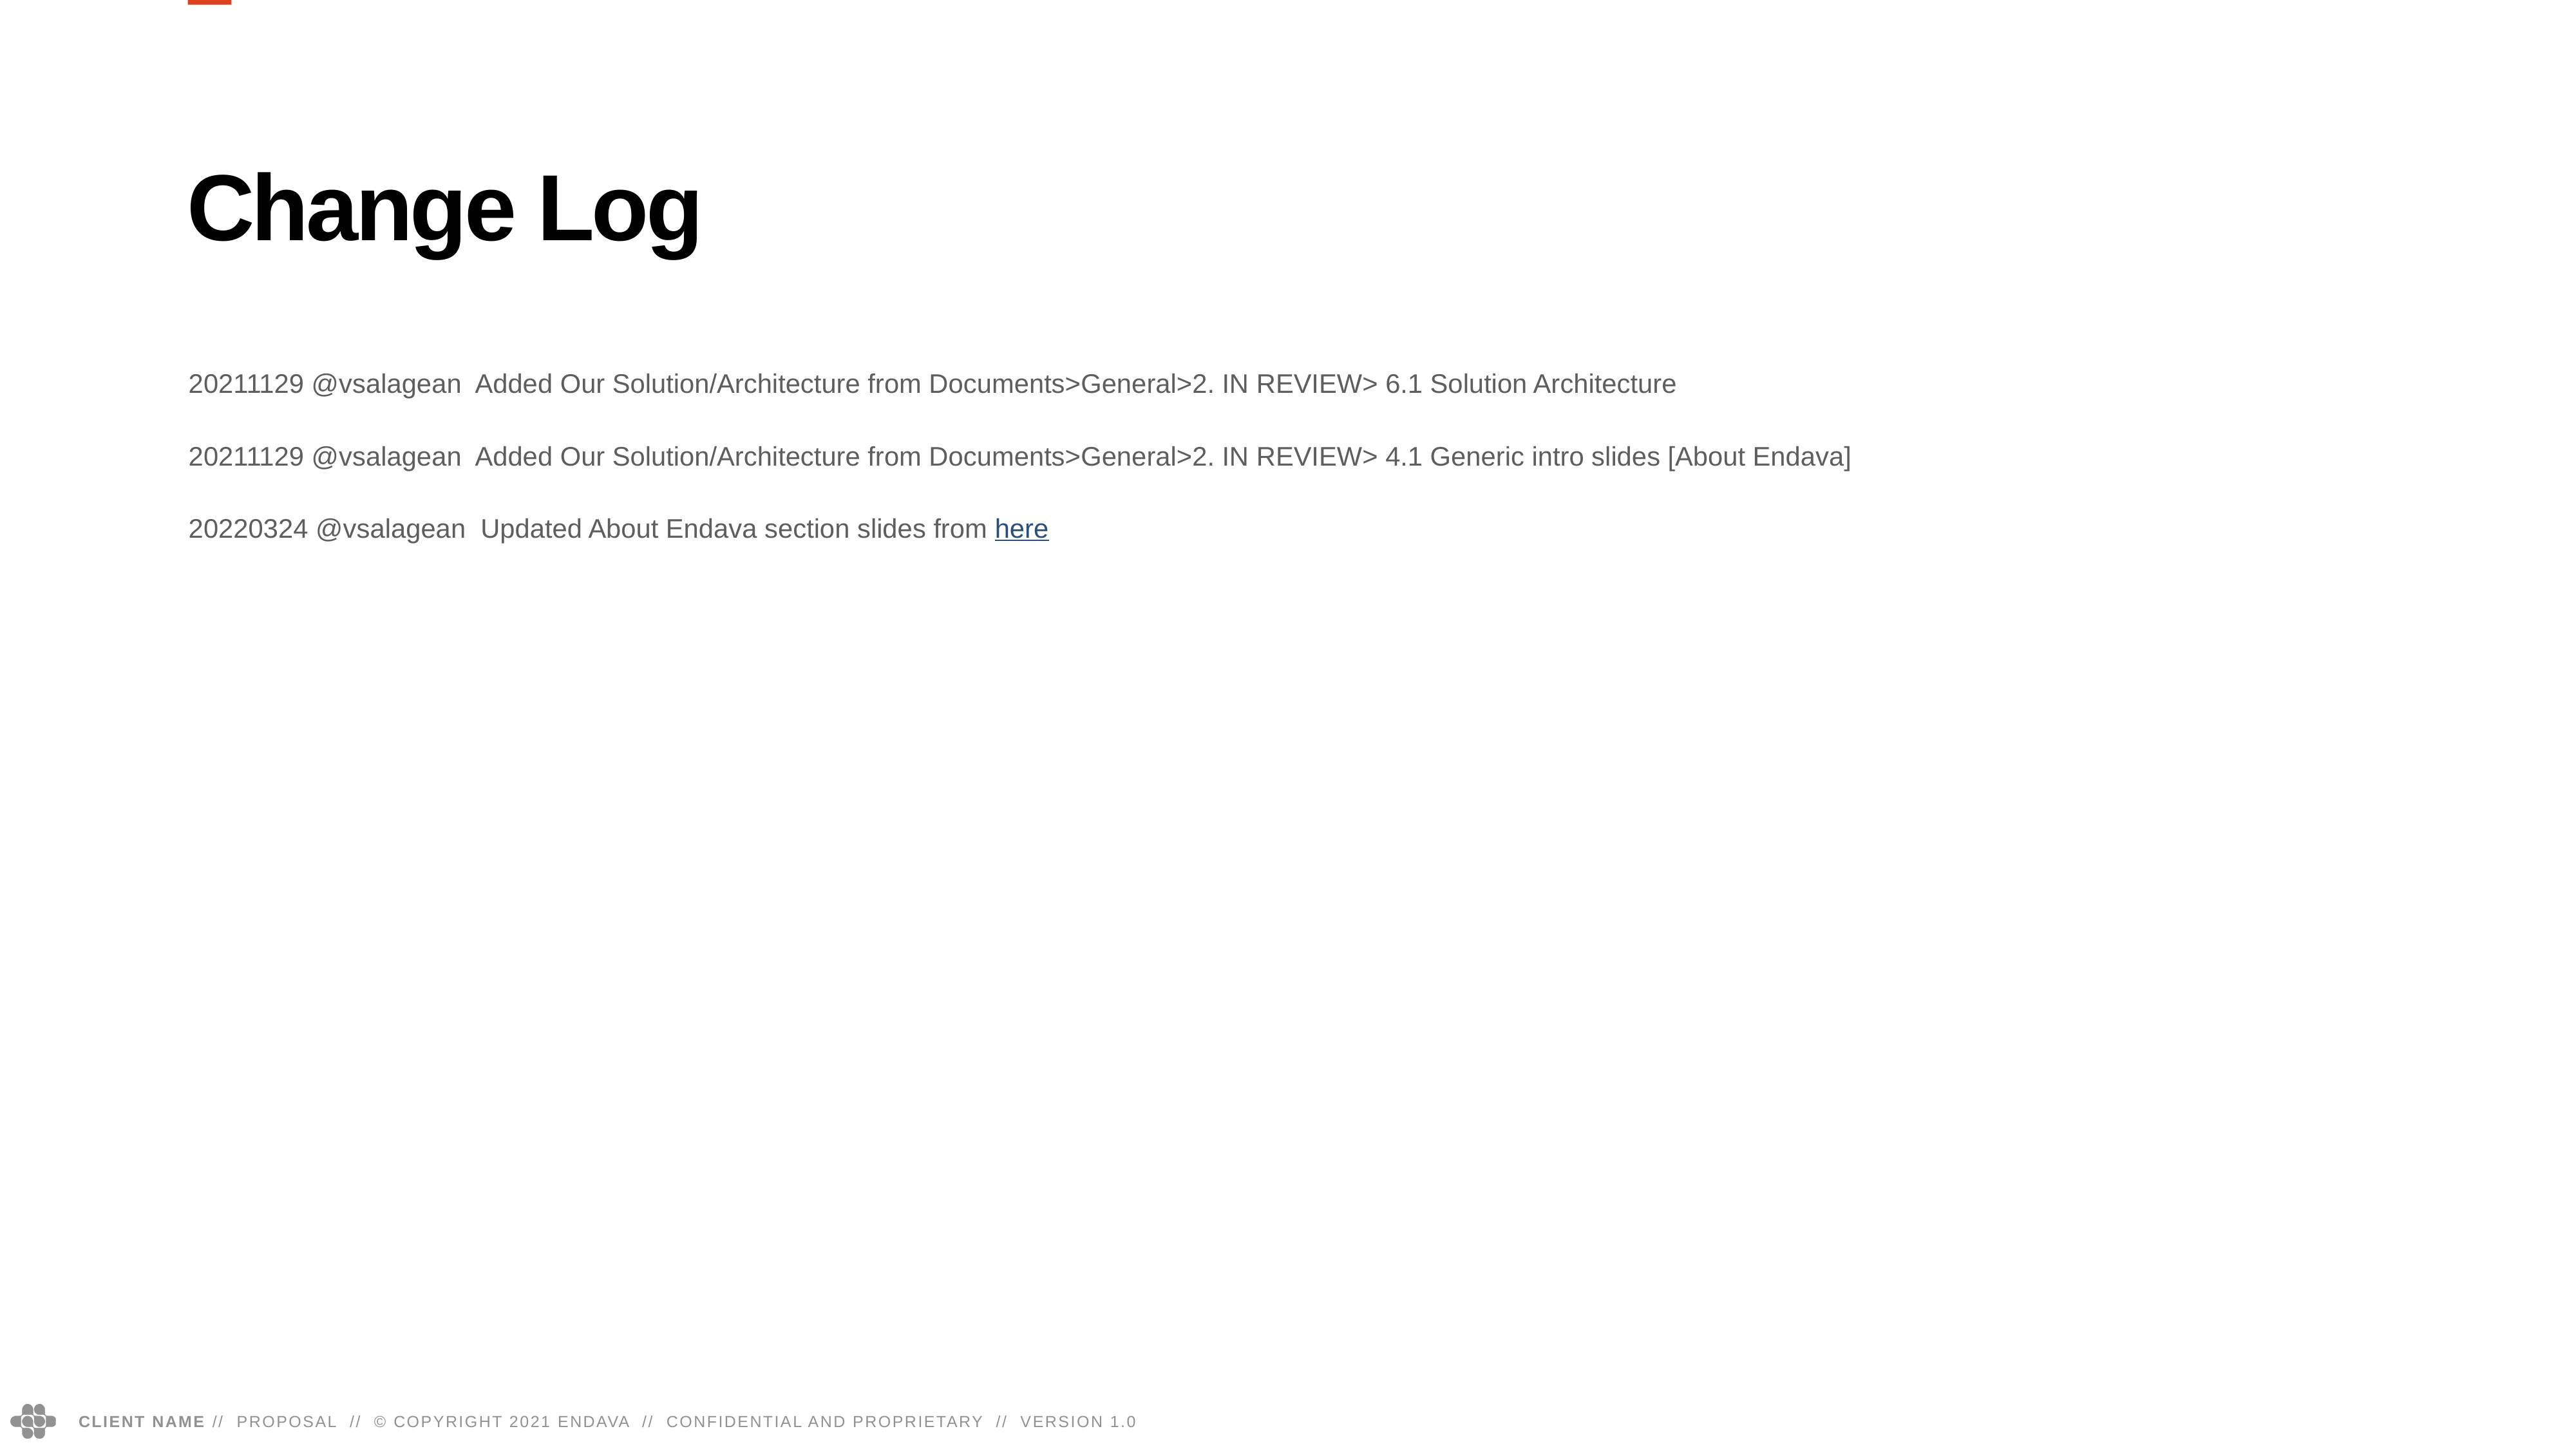

# Change Log
20211129 @vsalagean  Added Our Solution/Architecture from Documents>General>2. IN REVIEW> 6.1 Solution Architecture
20211129 @vsalagean  Added Our Solution/Architecture from Documents>General>2. IN REVIEW> 4.1 Generic intro slides [About Endava]
20220324 @vsalagean  Updated About Endava section slides from here